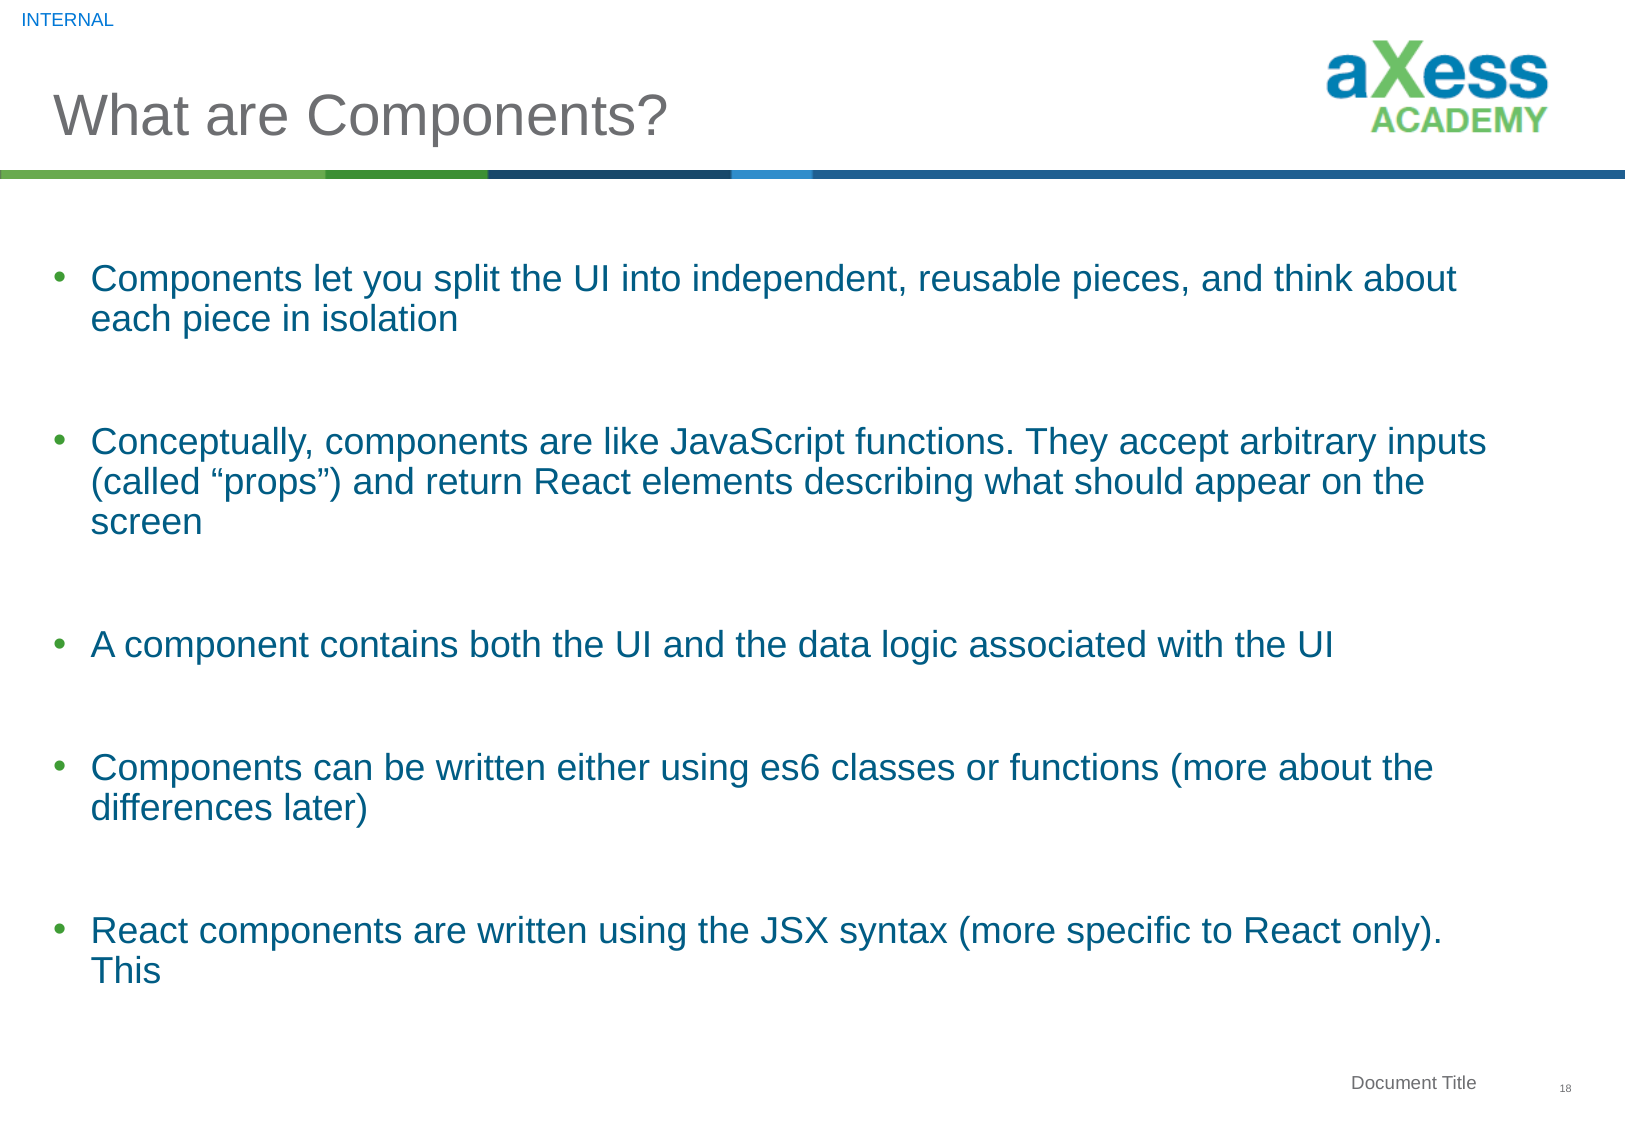

# What are Components?
Components let you split the UI into independent, reusable pieces, and think about each piece in isolation

Conceptually, components are like JavaScript functions. They accept arbitrary inputs (called “props”) and return React elements describing what should appear on the screen

A component contains both the UI and the data logic associated with the UI

Components can be written either using es6 classes or functions (more about the differences later)

React components are written using the JSX syntax (more specific to React only). This